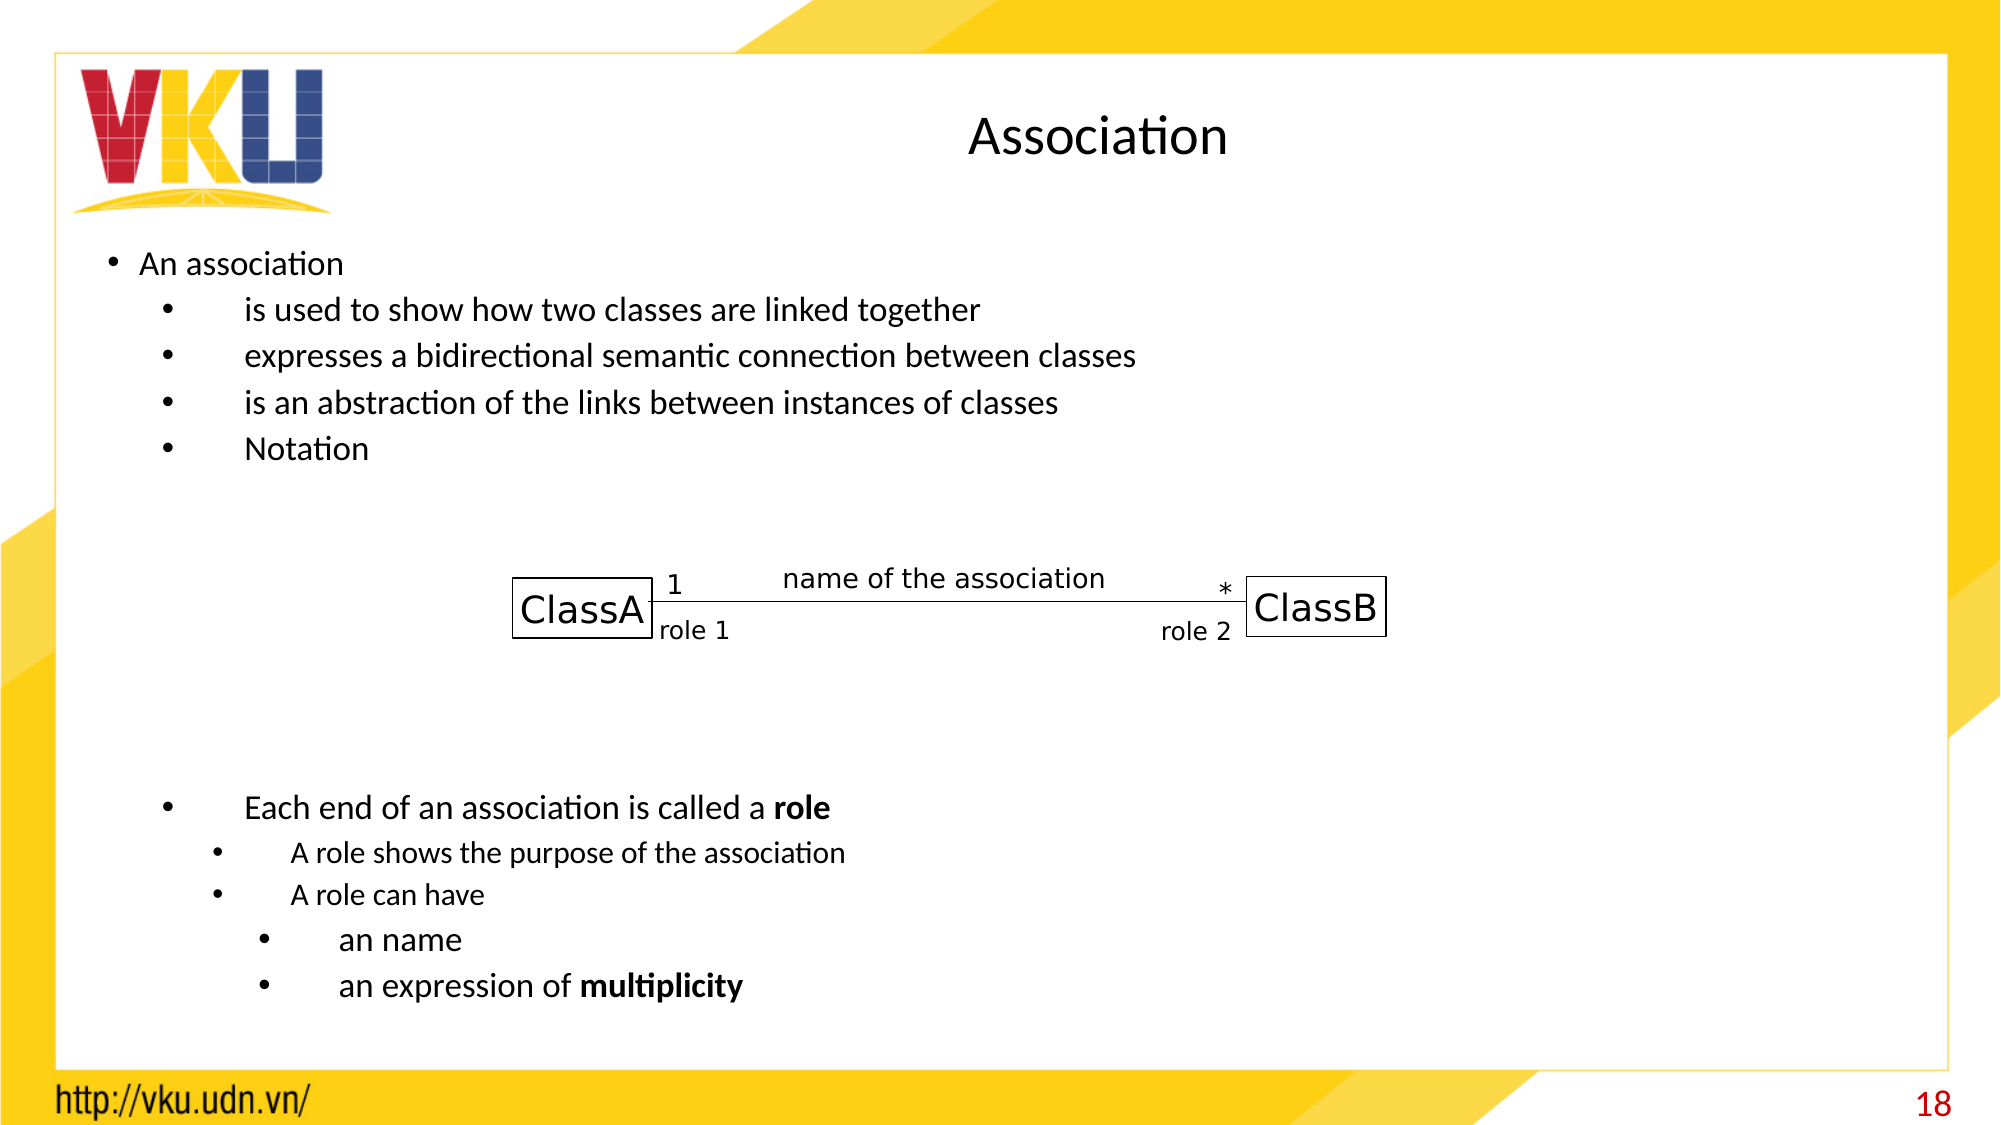

# Association
An association
is used to show how two classes are linked together
expresses a bidirectional semantic connection between classes
is an abstraction of the links between instances of classes
Notation

Each end of an association is called a role
A role shows the purpose of the association
A role can have
an name
an expression of multiplicity
1
name of the association
*
ClassB
ClassA

role 1
role 2
18